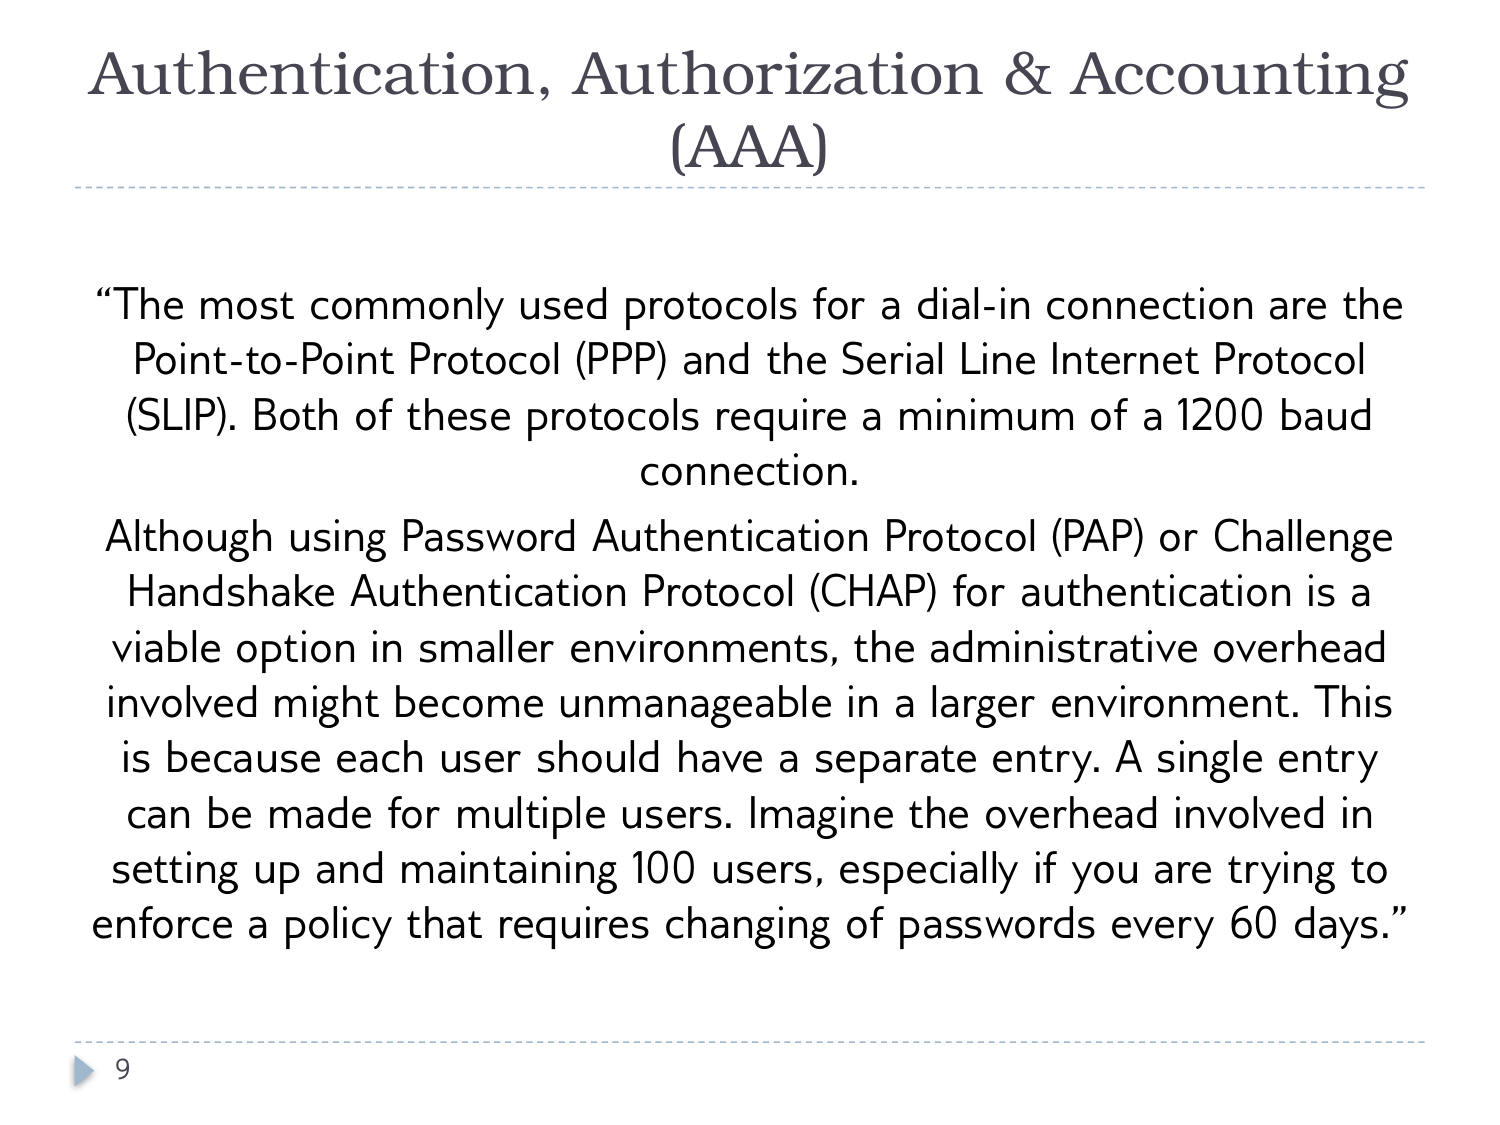

# Authentication, Authorization & Accounting (AAA)

“The most commonly used protocols for a dial-in connection are the Point-to-Point Protocol (PPP) and the Serial Line Internet Protocol (SLIP). Both of these protocols require a minimum of a 1200 baud connection.
Although using Password Authentication Protocol (PAP) or Challenge Handshake Authentication Protocol (CHAP) for authentication is a viable option in smaller environments, the administrative overhead involved might become unmanageable in a larger environment. This is because each user should have a separate entry. A single entry can be made for multiple users. Imagine the overhead involved in setting up and maintaining 100 users, especially if you are trying to enforce a policy that requires changing of passwords every 60 days.”
9